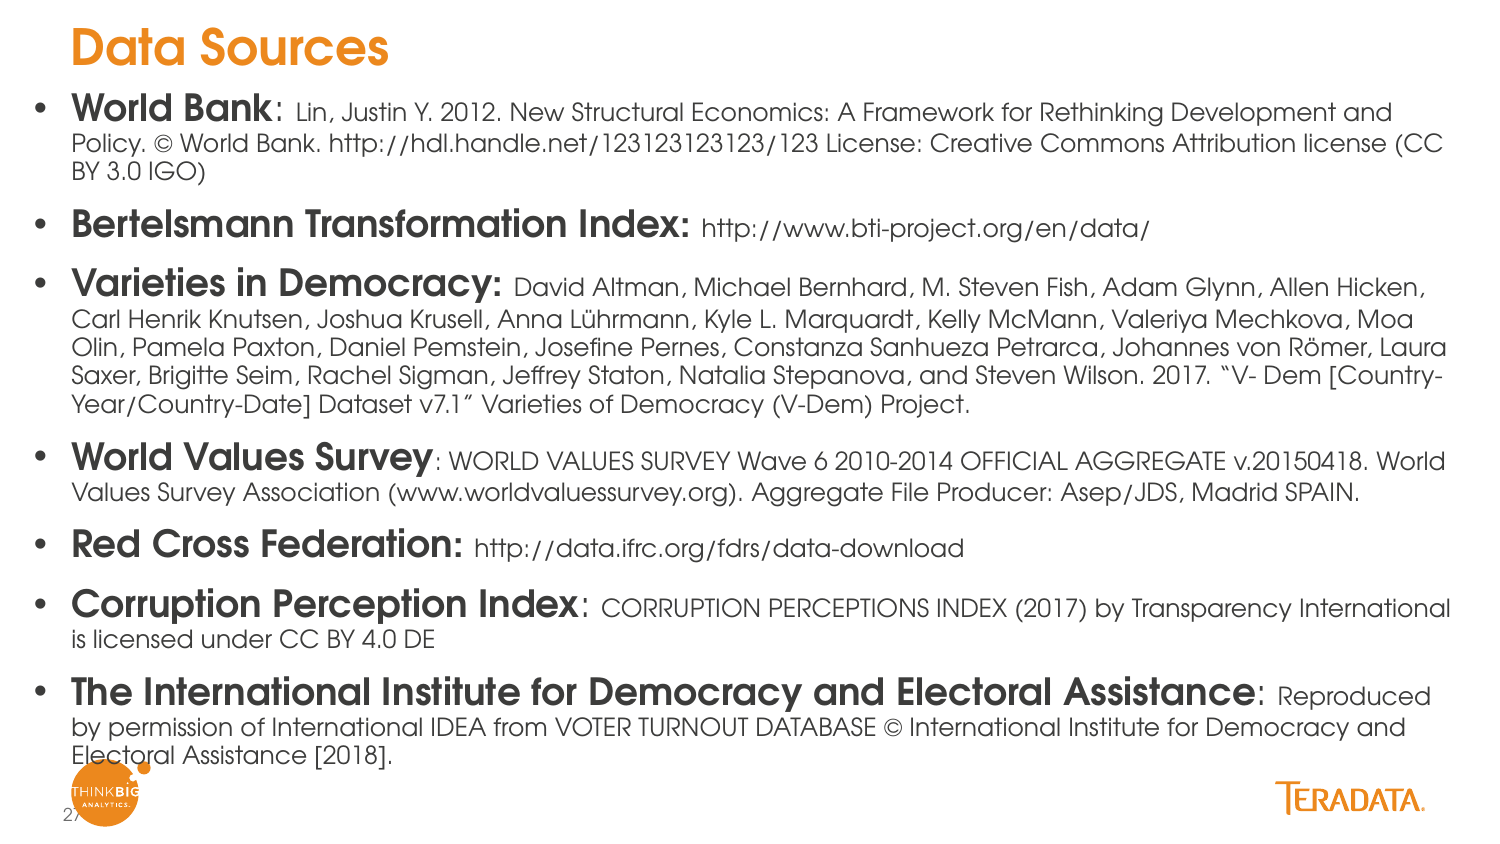

# Data Sources
World Bank: Lin, Justin Y. 2012. New Structural Economics: A Framework for Rethinking Development and Policy. © World Bank. http://hdl.handle.net/123123123123/123 License: Creative Commons Attribution license (CC BY 3.0 IGO)
Bertelsmann Transformation Index: http://www.bti-project.org/en/data/
Varieties in Democracy: David Altman, Michael Bernhard, M. Steven Fish, Adam Glynn, Allen Hicken, Carl Henrik Knutsen, Joshua Krusell, Anna Lührmann, Kyle L. Marquardt, Kelly McMann, Valeriya Mechkova, Moa Olin, Pamela Paxton, Daniel Pemstein, Josefine Pernes, Constanza Sanhueza Petrarca, Johannes von Römer, Laura Saxer, Brigitte Seim, Rachel Sigman, Jeffrey Staton, Natalia Stepanova, and Steven Wilson. 2017. “V- Dem [Country-Year/Country-Date] Dataset v7.1” Varieties of Democracy (V-Dem) Project.
World Values Survey: WORLD VALUES SURVEY Wave 6 2010-2014 OFFICIAL AGGREGATE v.20150418. World Values Survey Association (www.worldvaluessurvey.org). Aggregate File Producer: Asep/JDS, Madrid SPAIN.
Red Cross Federation: http://data.ifrc.org/fdrs/data-download
Corruption Perception Index: CORRUPTION PERCEPTIONS INDEX (2017) by Transparency International is licensed under CC BY 4.0 DE
The International Institute for Democracy and Electoral Assistance: Reproduced by permission of International IDEA from VOTER TURNOUT DATABASE © International Institute for Democracy and Electoral Assistance [2018].